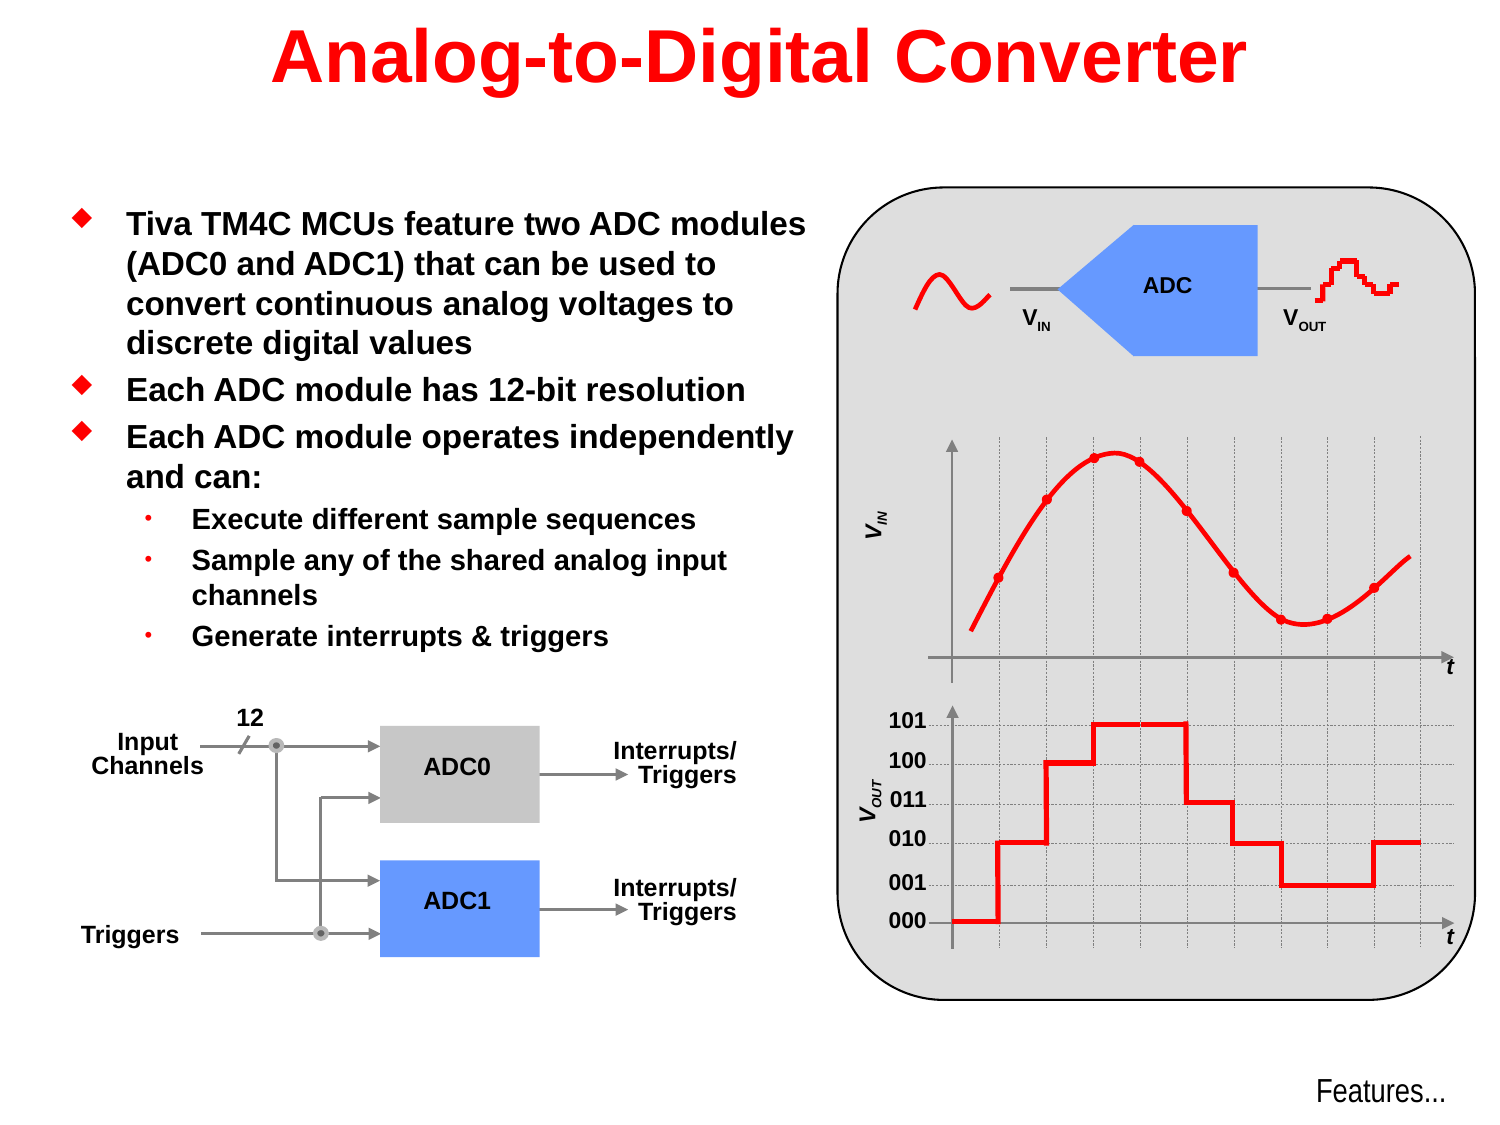

# Analog-to-Digital Converter

Tiva TM4C MCUs feature two ADC modules (ADC0 and ADC1) that can be used to convert continuous analog voltages to discrete digital values
Each ADC module has 12-bit resolution
Each ADC module operates independently and can:
Execute different sample sequences
Sample any of the shared analog input channels
Generate interrupts & triggers

ADC

VIN
VOUT

VIN

t
12
101
Input Channels

Interrupts/ Triggers

100
ADC0
VOUT
011
010

001
Interrupts/ Triggers
ADC1
000
Triggers
t

Features...